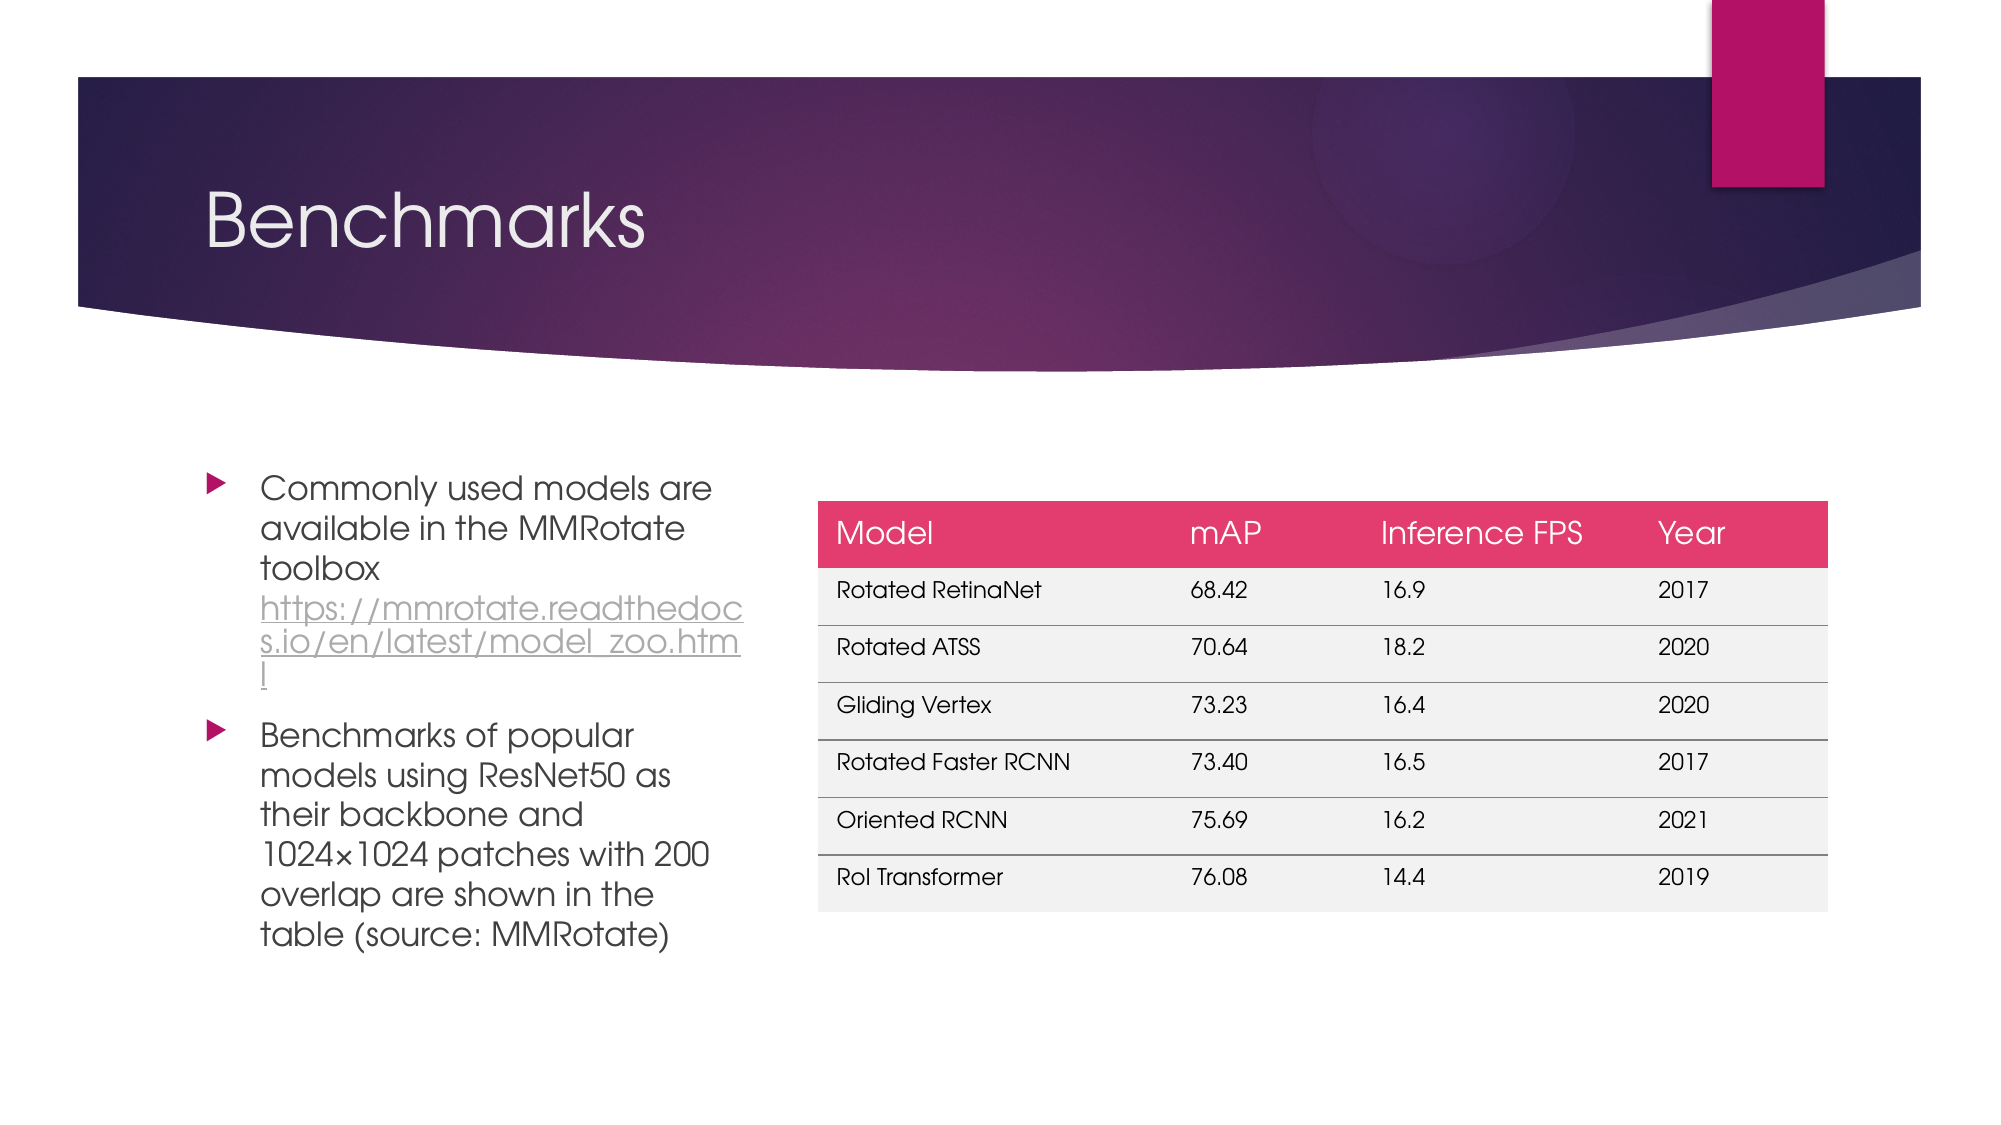

# Benchmarks
Commonly used models are available in the MMRotate toolbox https://mmrotate.readthedocs.io/en/latest/model_zoo.html
Benchmarks of popular models using ResNet50 as their backbone and 1024×1024 patches with 200 overlap are shown in the table (source: MMRotate)

| Model | mAP | Inference FPS | Year |
| --- | --- | --- | --- |
| Rotated RetinaNet | 68.42 | 16.9 | 2017 |
| Rotated ATSS | 70.64 | 18.2 | 2020 |
| Gliding Vertex | 73.23 | 16.4 | 2020 |
| Rotated Faster RCNN | 73.40 | 16.5 | 2017 |
| Oriented RCNN | 75.69 | 16.2 | 2021 |
| RoI Transformer | 76.08 | 14.4 | 2019 |